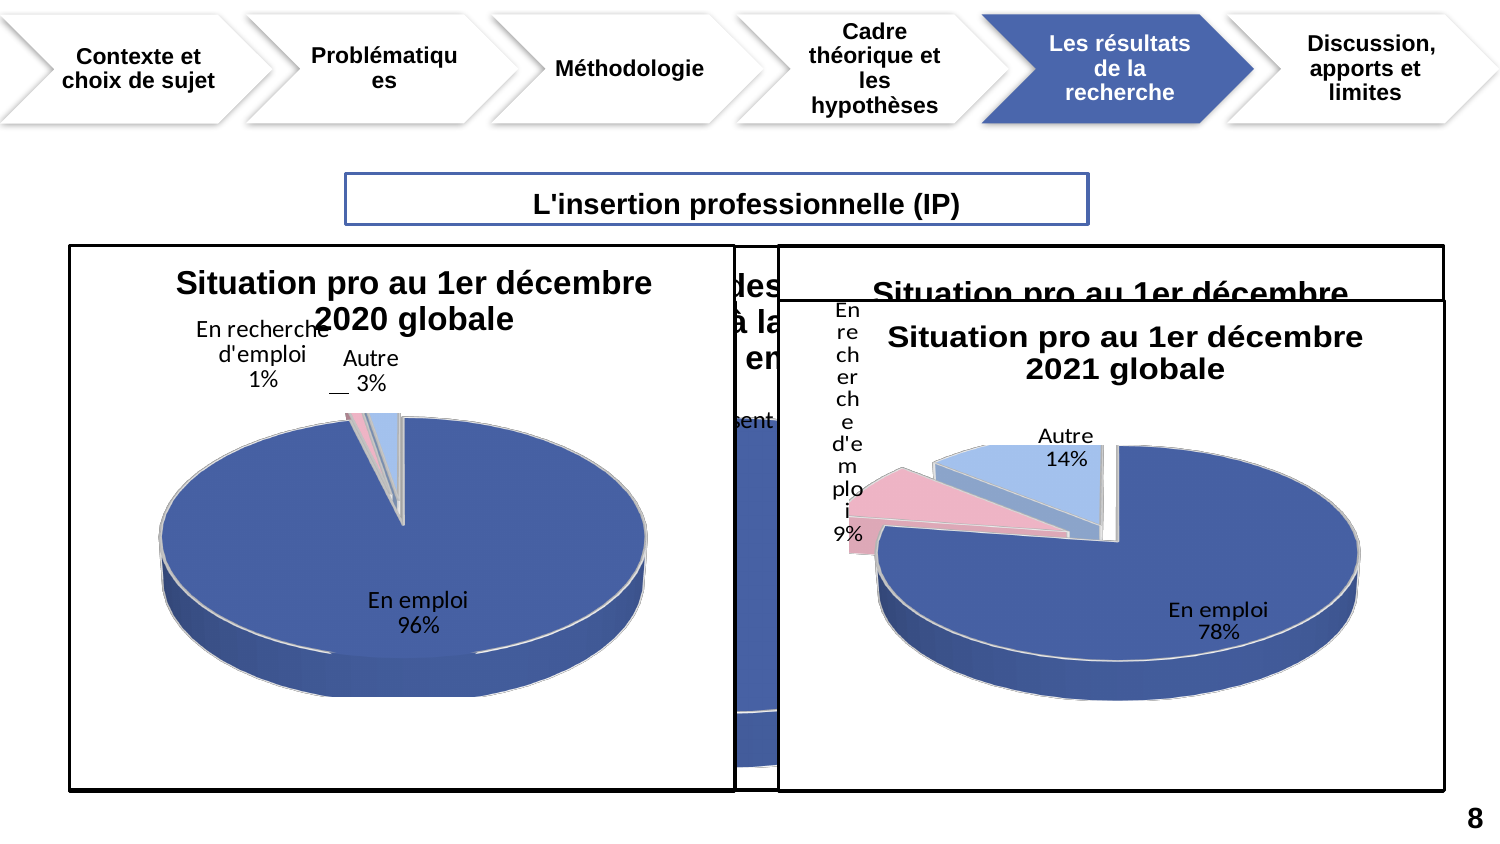

Contexte et choix de sujet
Problématiques
Méthodologie
Cadre théorique et les hypothèses
Les résultats de la recherche
  Discussion, apports et limites

L'insertion professionnelle (IP)

[unsupported chart]

[unsupported chart]

[unsupported chart]

[unsupported chart]

[unsupported chart]

[unsupported chart]

[unsupported chart]

8